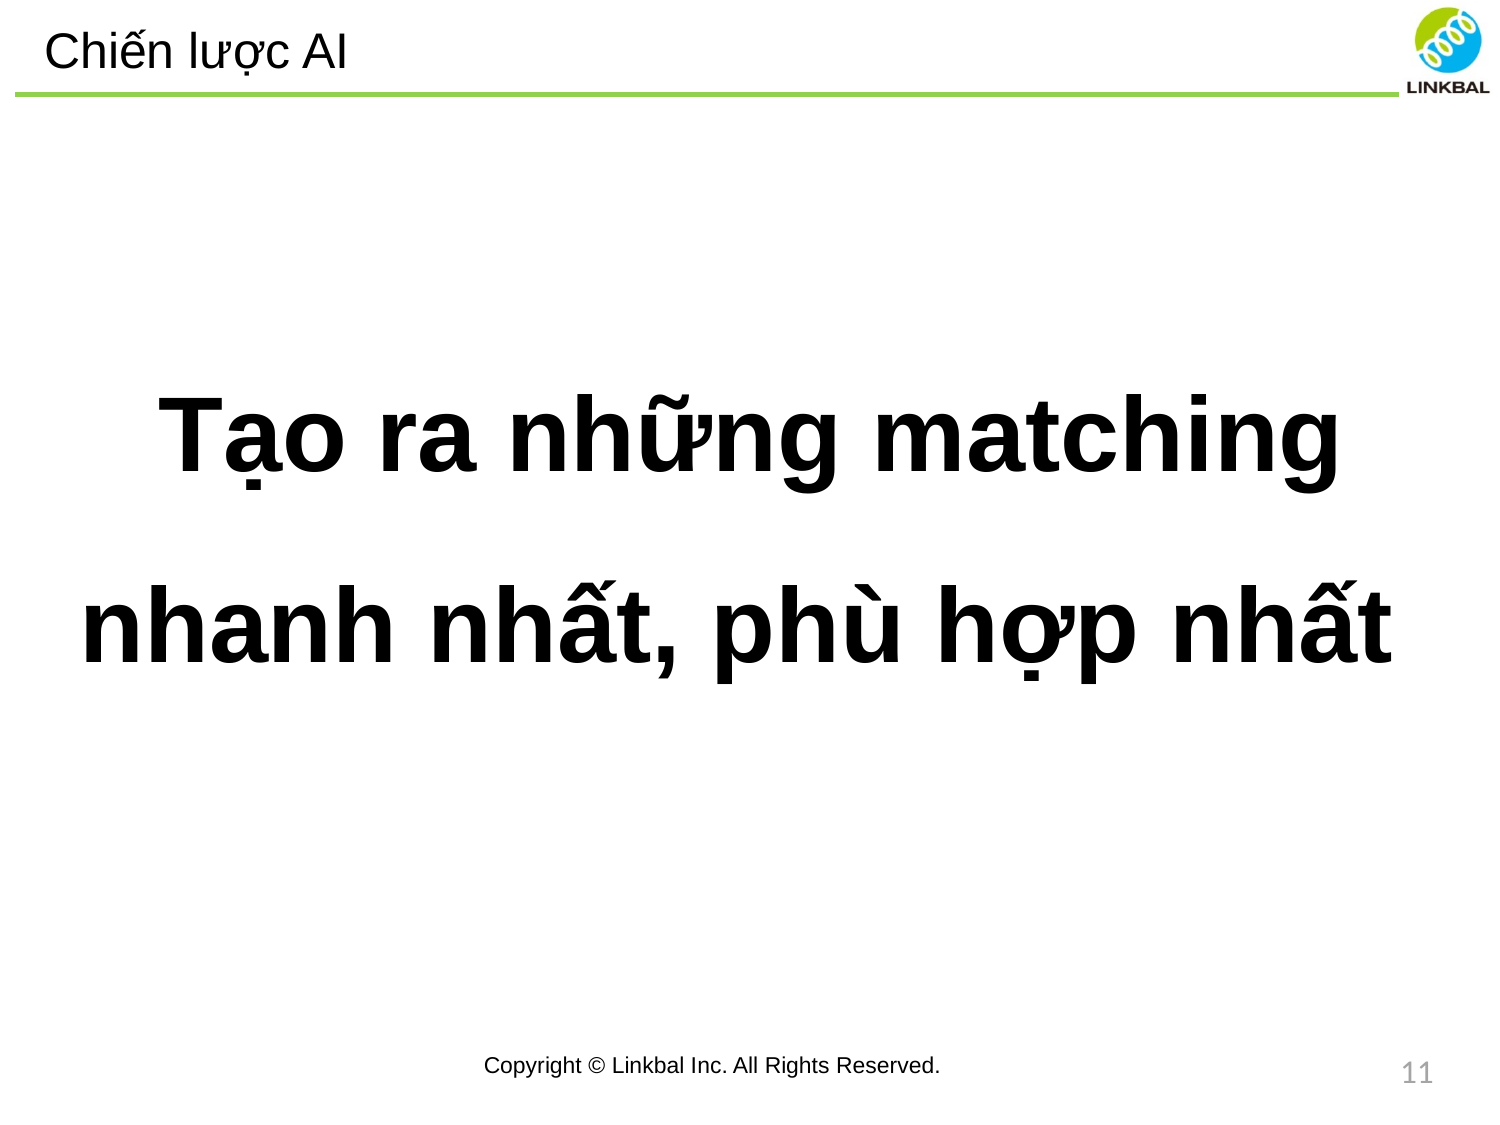

Chiến lược AI
 Tạo ra những matching nhanh nhất, phù hợp nhất

Copyright © Linkbal Inc. All Rights Reserved.